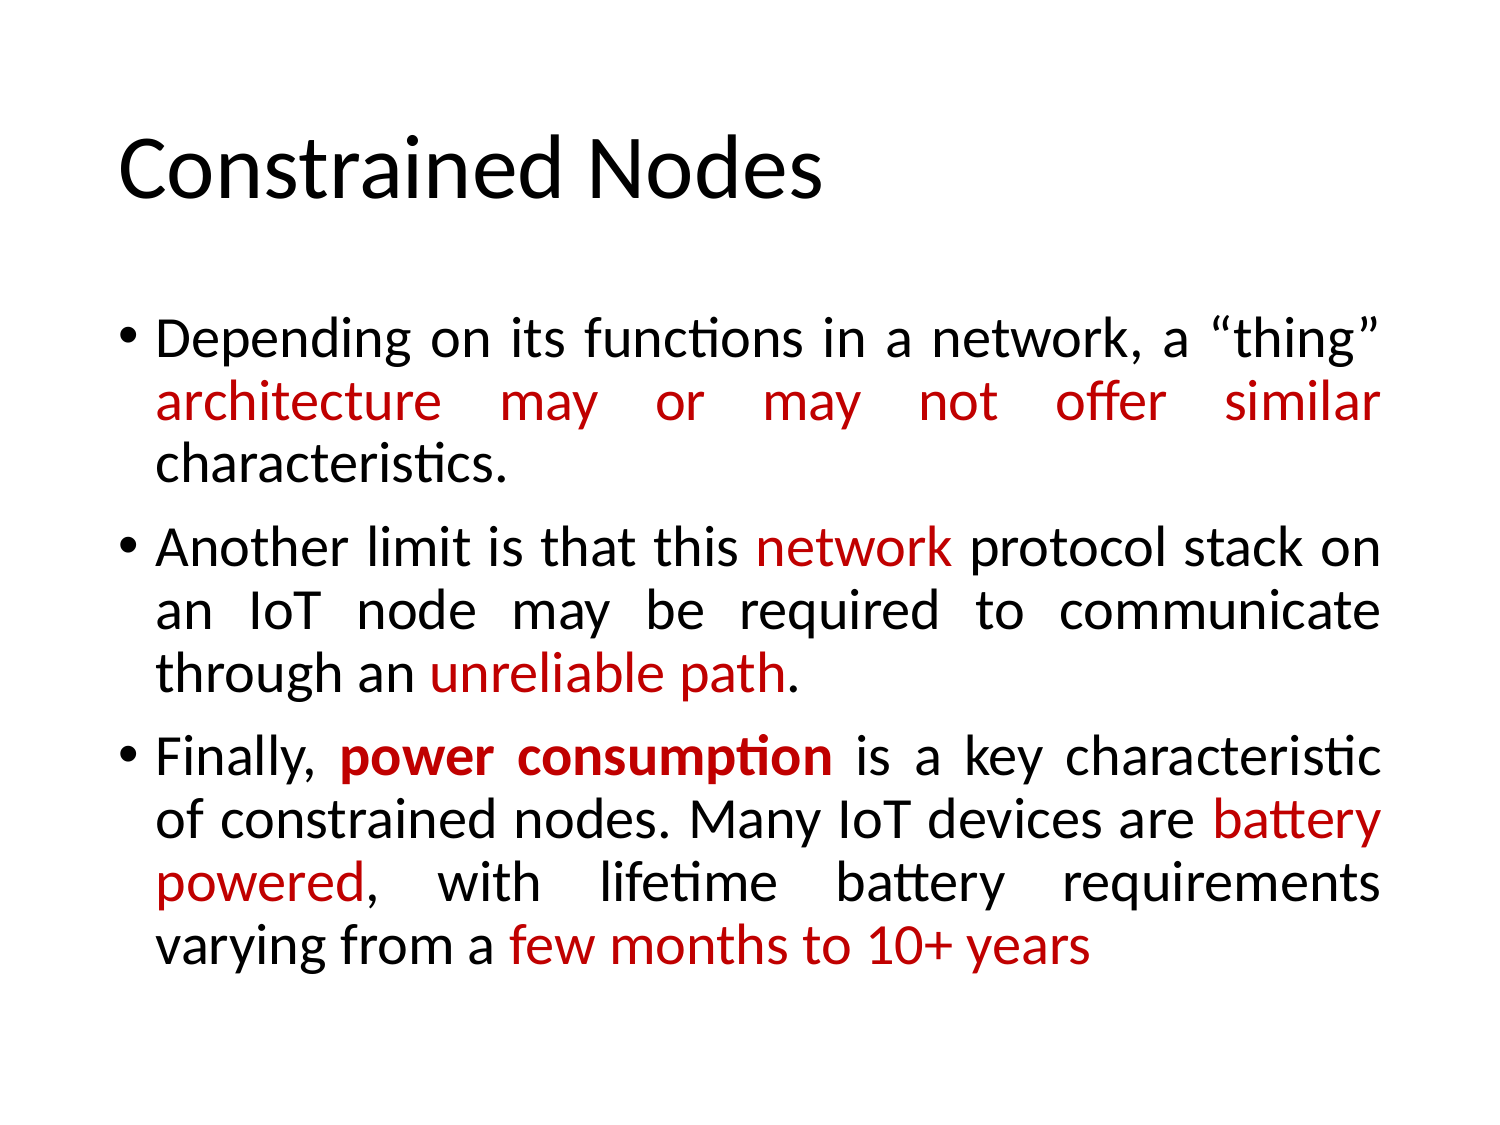

# Constrained Nodes
Depending on its functions in a network, a “thing” architecture may or may not offer similar characteristics.
Another limit is that this network protocol stack on an IoT node may be required to communicate through an unreliable path.
Finally, power consumption is a key characteristic of constrained nodes. Many IoT devices are battery powered, with lifetime battery requirements varying from a few months to 10+ years